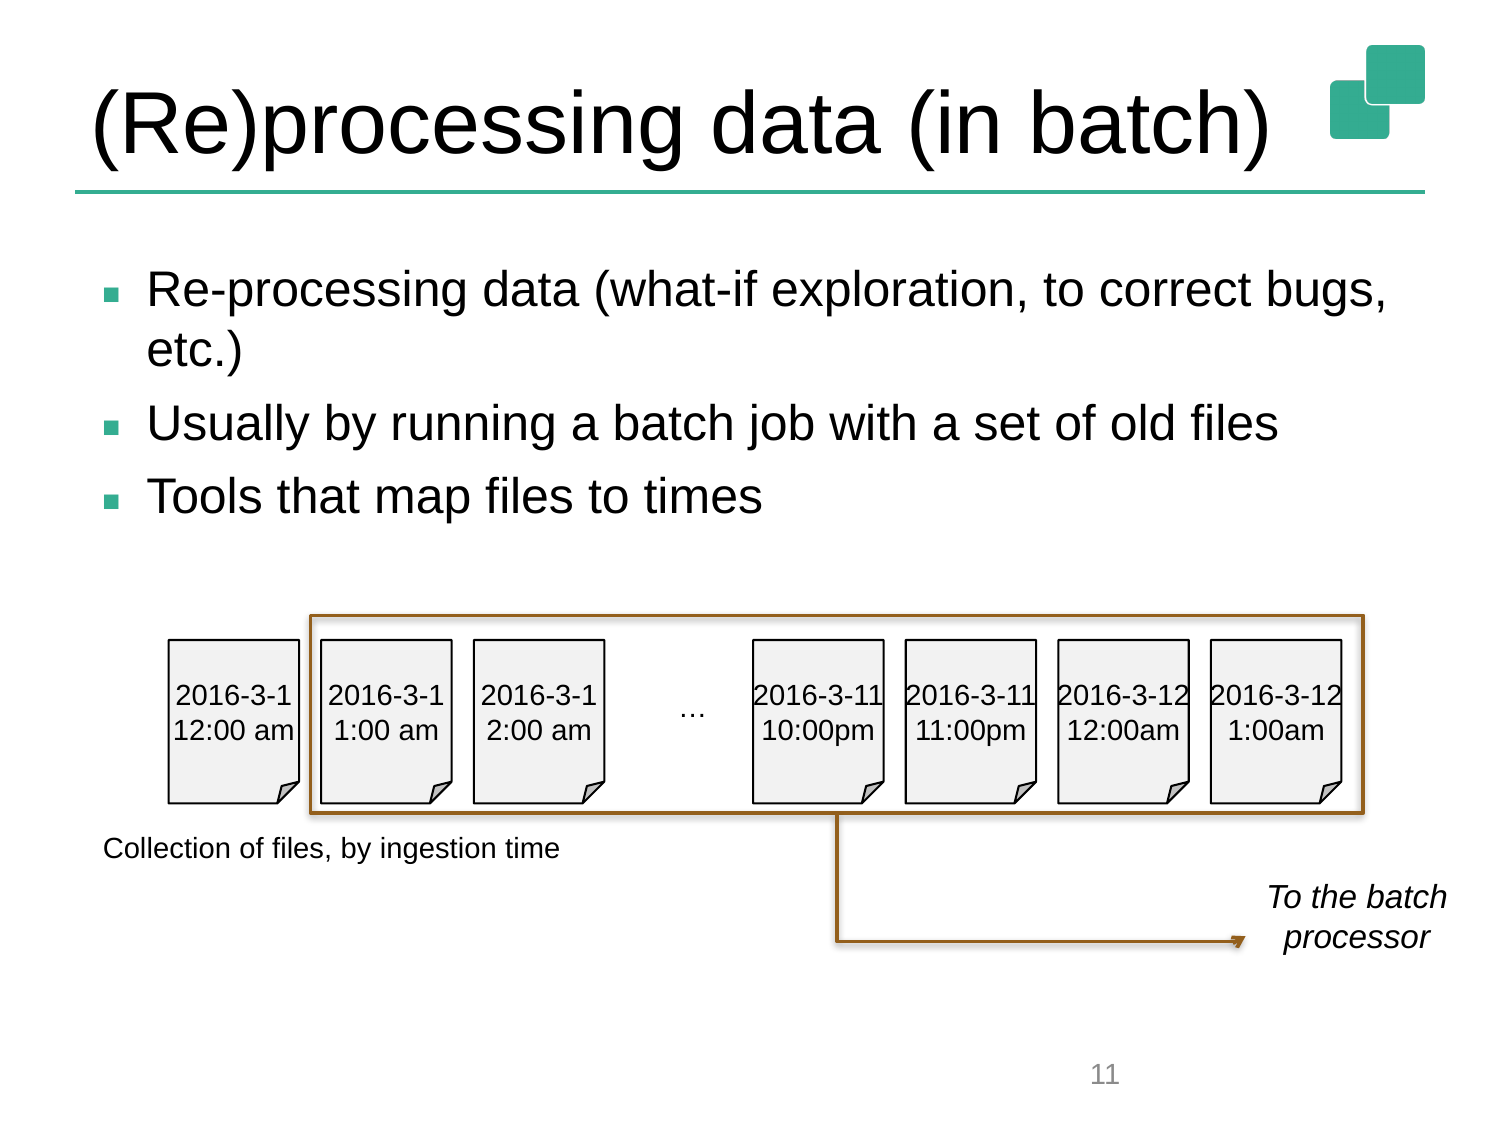

# (Re)processing data (in batch)
Re-processing data (what-if exploration, to correct bugs, etc.)
Usually by running a batch job with a set of old files
Tools that map files to times

2016-3-1
12:00 am
2016-3-1
1:00 am
2016-3-1
2:00 am
2016-3-11
10:00pm
2016-3-11
11:00pm
2016-3-12
12:00am
2016-3-12
1:00am
…
Collection of files, by ingestion time
To the batch
processor
11